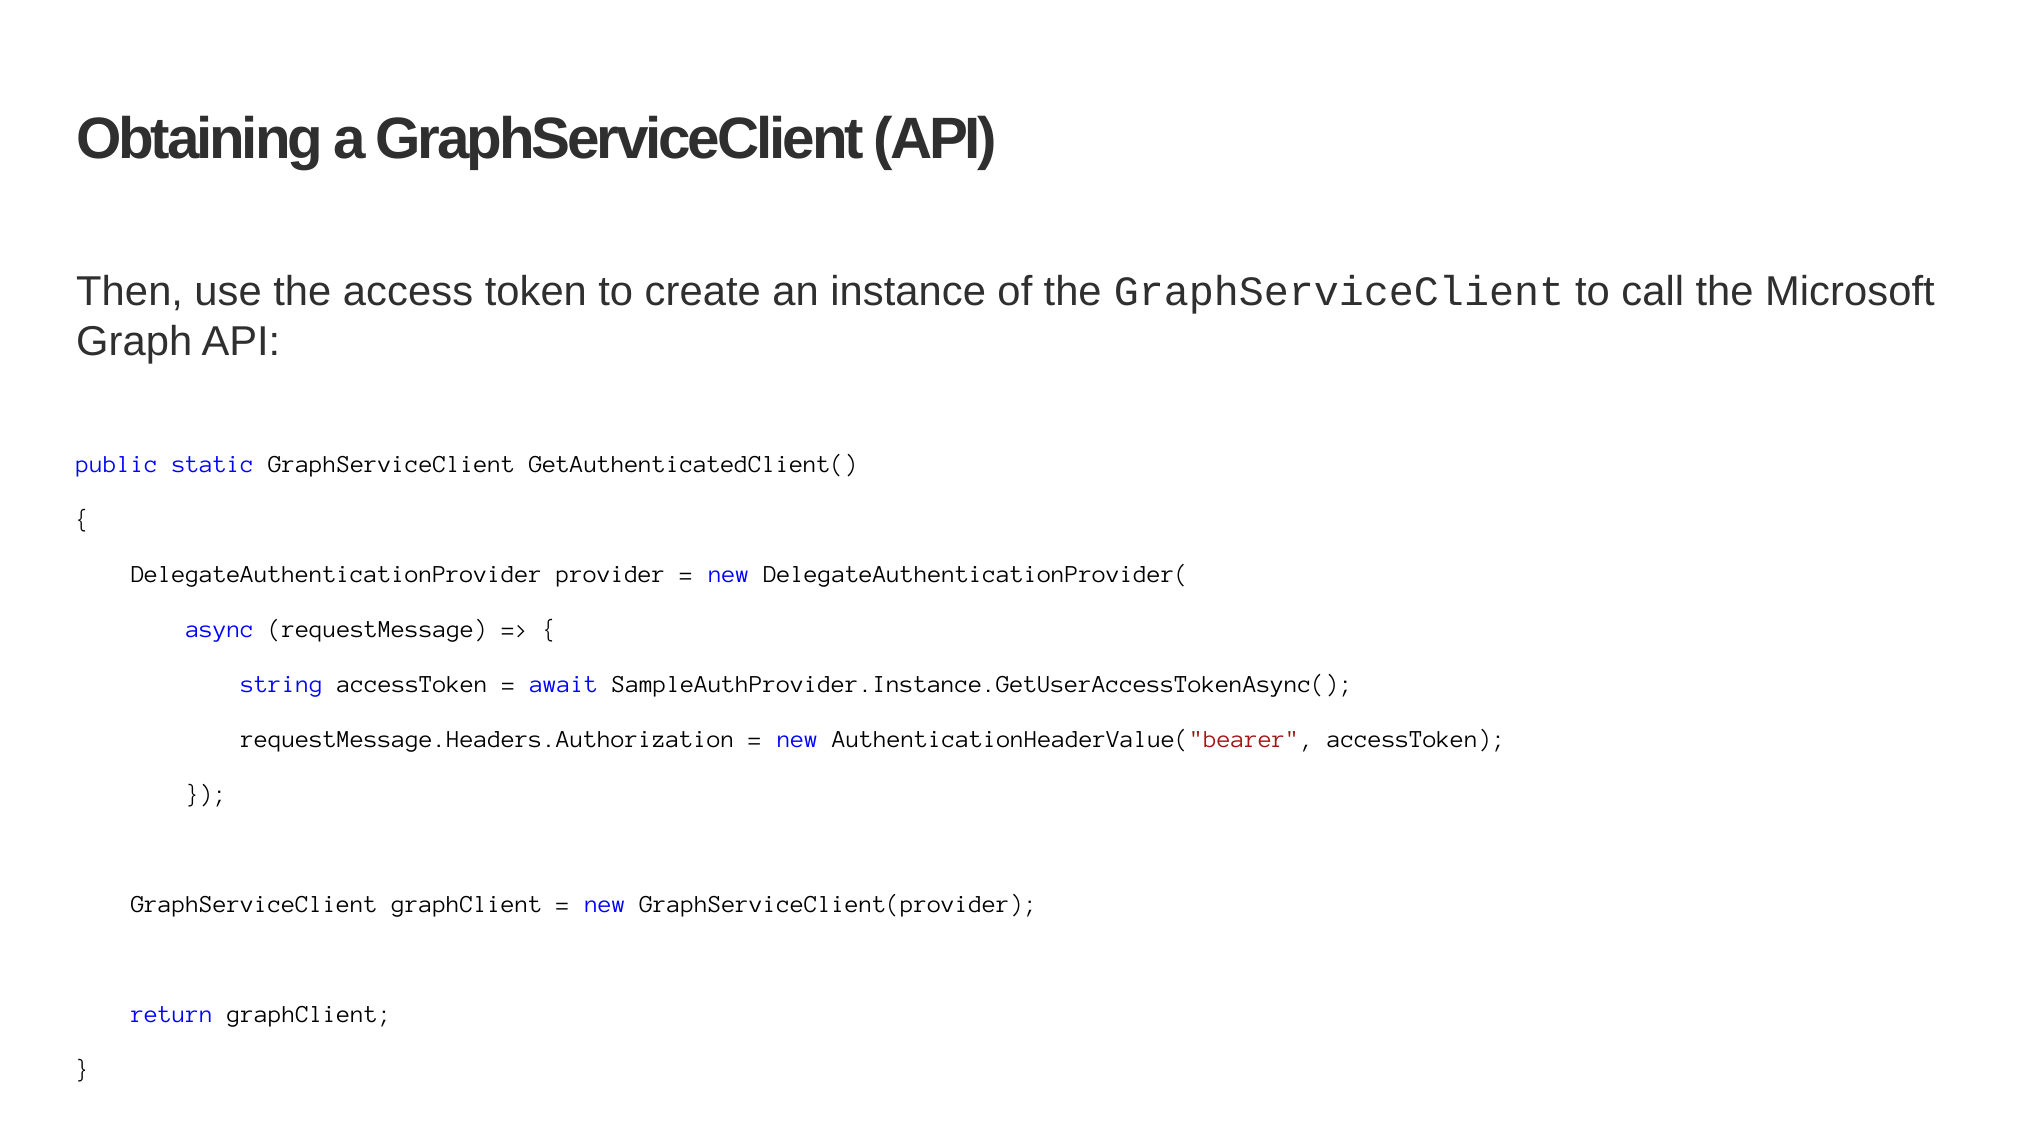

# Obtaining a GraphServiceClient (API)
Then, use the access token to create an instance of the GraphServiceClient to call the Microsoft Graph API:

public static GraphServiceClient GetAuthenticatedClient()
{
    DelegateAuthenticationProvider provider = new DelegateAuthenticationProvider(
        async (requestMessage) => {
            string accessToken = await SampleAuthProvider.Instance.GetUserAccessTokenAsync();
            requestMessage.Headers.Authorization = new AuthenticationHeaderValue("bearer", accessToken);
        });

    GraphServiceClient graphClient = new GraphServiceClient(provider);

    return graphClient;
}